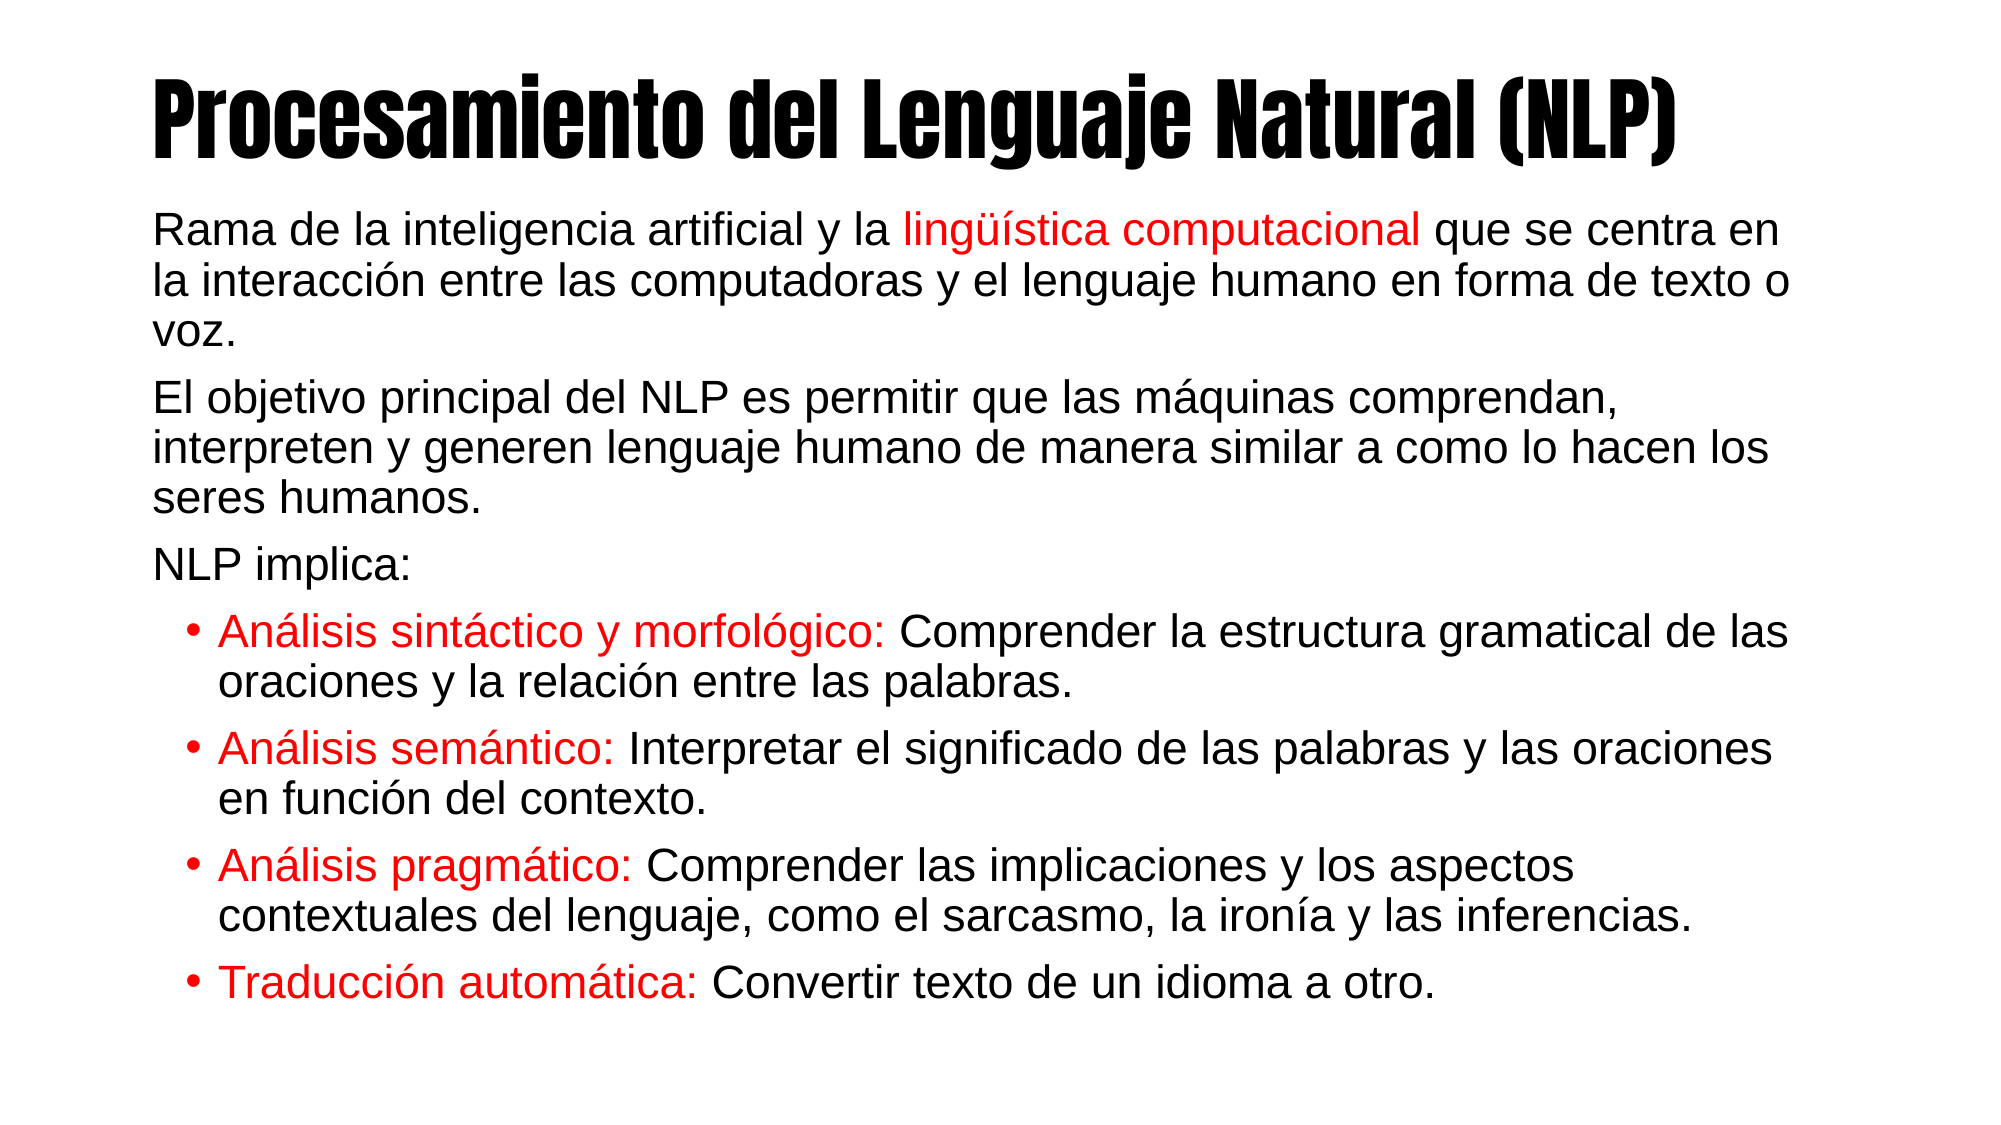

# Procesamiento del Lenguaje Natural (NLP)
Rama de la inteligencia artificial y la lingüística computacional que se centra en la interacción entre las computadoras y el lenguaje humano en forma de texto o voz.
El objetivo principal del NLP es permitir que las máquinas comprendan, interpreten y generen lenguaje humano de manera similar a como lo hacen los seres humanos.
NLP implica:
Análisis sintáctico y morfológico: Comprender la estructura gramatical de las oraciones y la relación entre las palabras.
Análisis semántico: Interpretar el significado de las palabras y las oraciones en función del contexto.
Análisis pragmático: Comprender las implicaciones y los aspectos contextuales del lenguaje, como el sarcasmo, la ironía y las inferencias.
Traducción automática: Convertir texto de un idioma a otro.